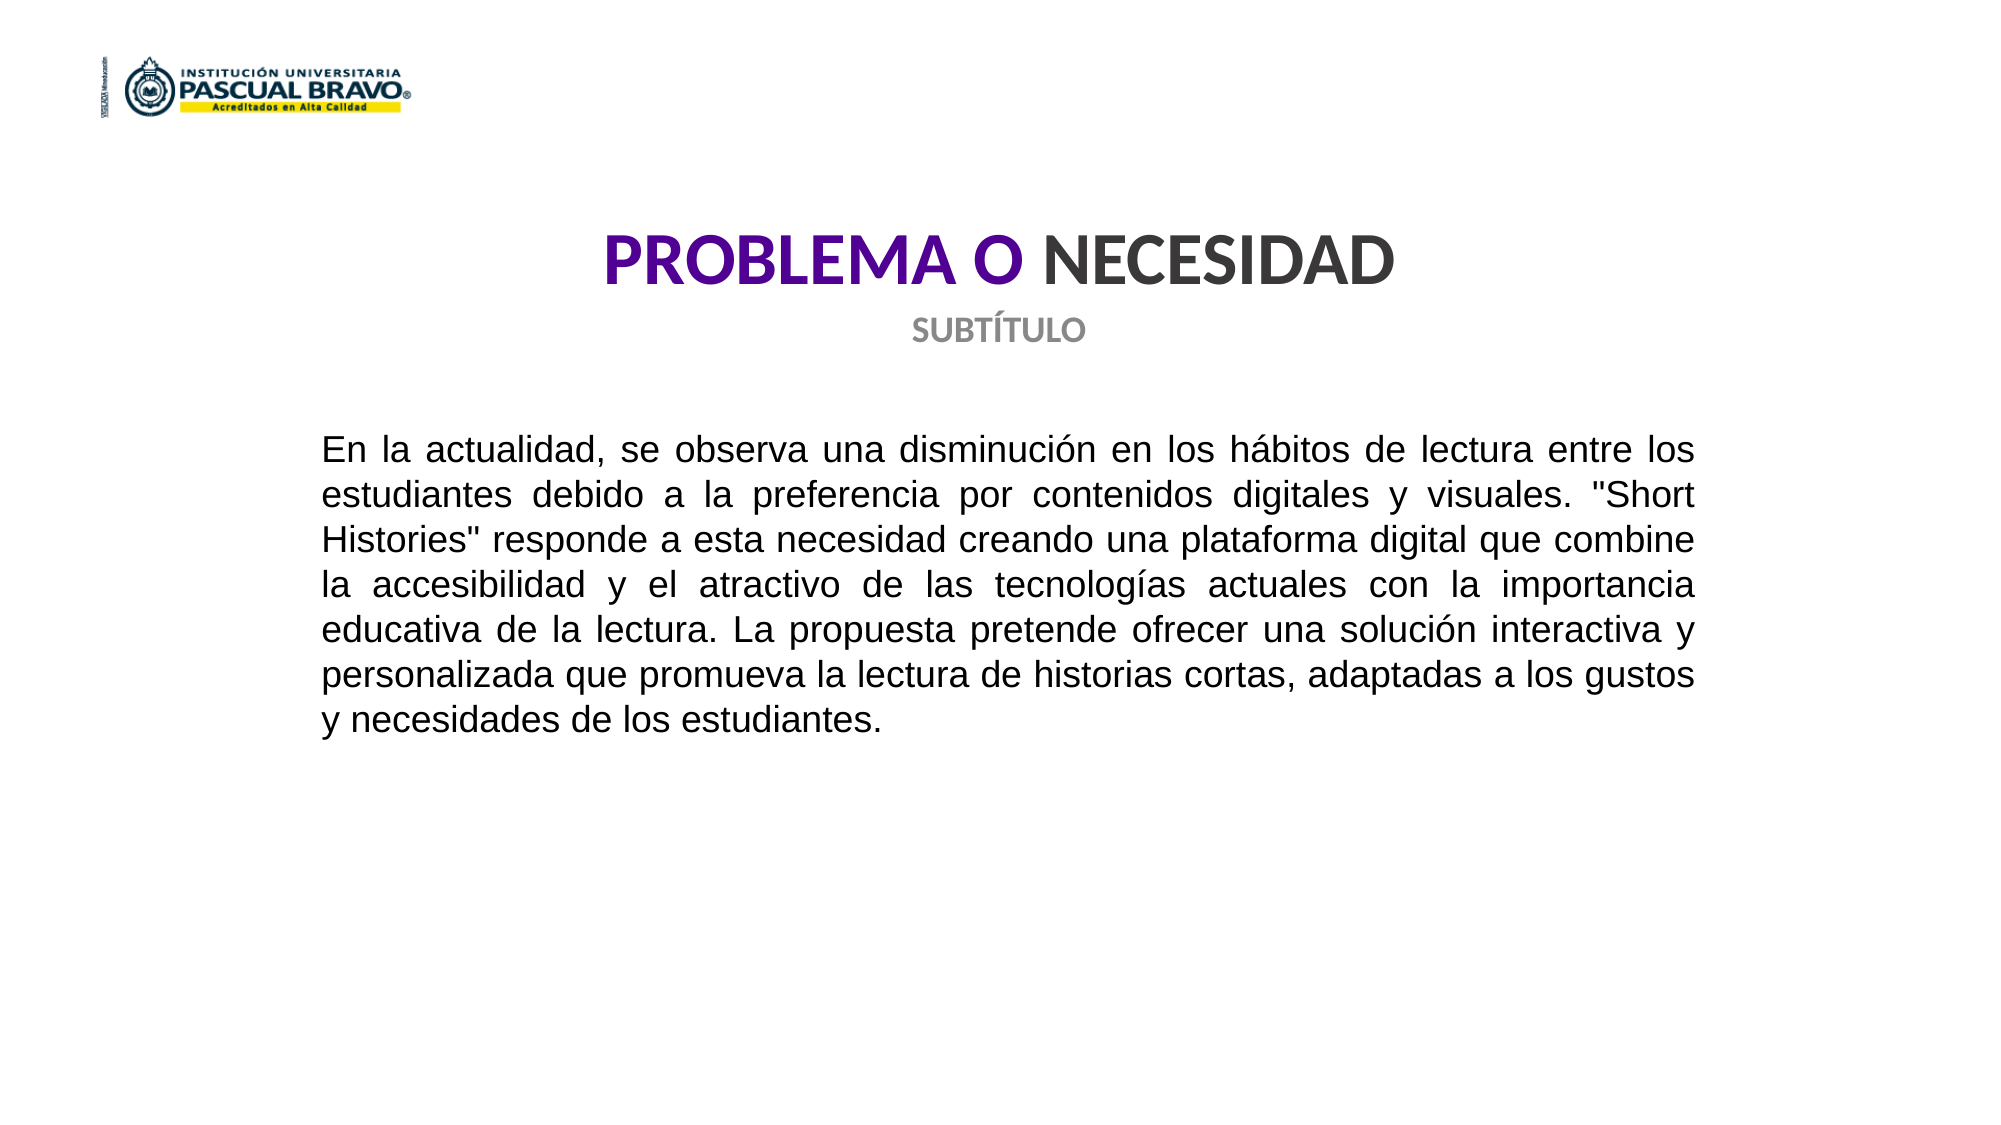

PROBLEMA O NECESIDAD
SUBTÍTULO
En la actualidad, se observa una disminución en los hábitos de lectura entre los estudiantes debido a la preferencia por contenidos digitales y visuales. "Short Histories" responde a esta necesidad creando una plataforma digital que combine la accesibilidad y el atractivo de las tecnologías actuales con la importancia educativa de la lectura. La propuesta pretende ofrecer una solución interactiva y personalizada que promueva la lectura de historias cortas, adaptadas a los gustos y necesidades de los estudiantes.